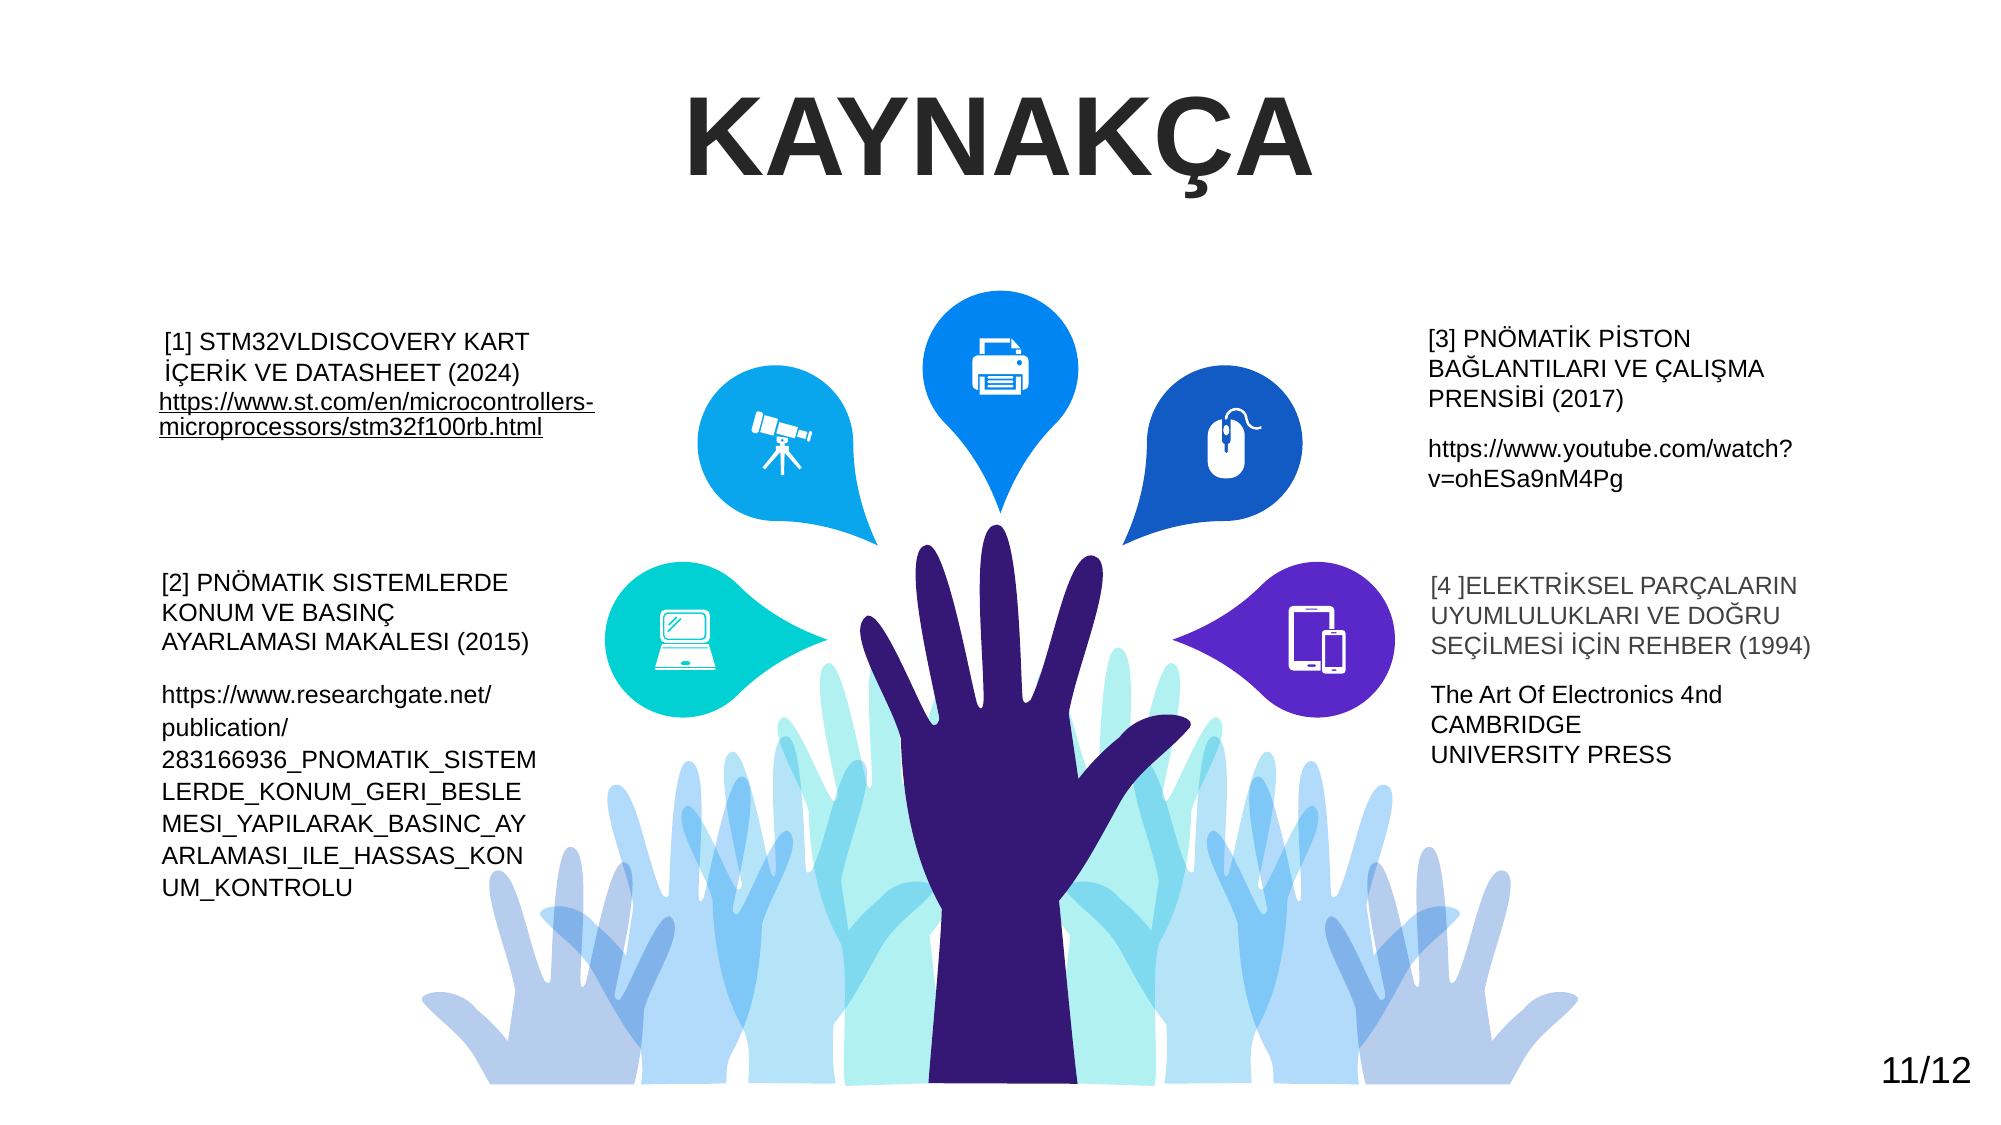

KAYNAKÇA

[1] STM32VLDISCOVERY KART İÇERİK VE DATASHEET (2024)
https://www.st.com/en/microcontrollers-microprocessors/stm32f100rb.html

[3] PNÖMATİK PİSTON BAĞLANTILARI VE ÇALIŞMA PRENSİBİ (2017)
https://www.youtube.com/watch?v=ohESa9nM4Pg

[2] PNÖMATIK SISTEMLERDE KONUM VE BASINÇ AYARLAMASI MAKALESI (2015)
https://www.researchgate.net/publication/283166936_PNOMATIK_SISTEMLERDE_KONUM_GERI_BESLEMESI_YAPILARAK_BASINC_AYARLAMASI_ILE_HASSAS_KONUM_KONTROLU

[4 ]ELEKTRİKSEL PARÇALARIN UYUMLULUKLARI VE DOĞRU SEÇİLMESİ İÇİN REHBER (1994)
The Art Of Electronics 4nd
CAMBRIDGE
UNIVERSITY PRESS

11/12